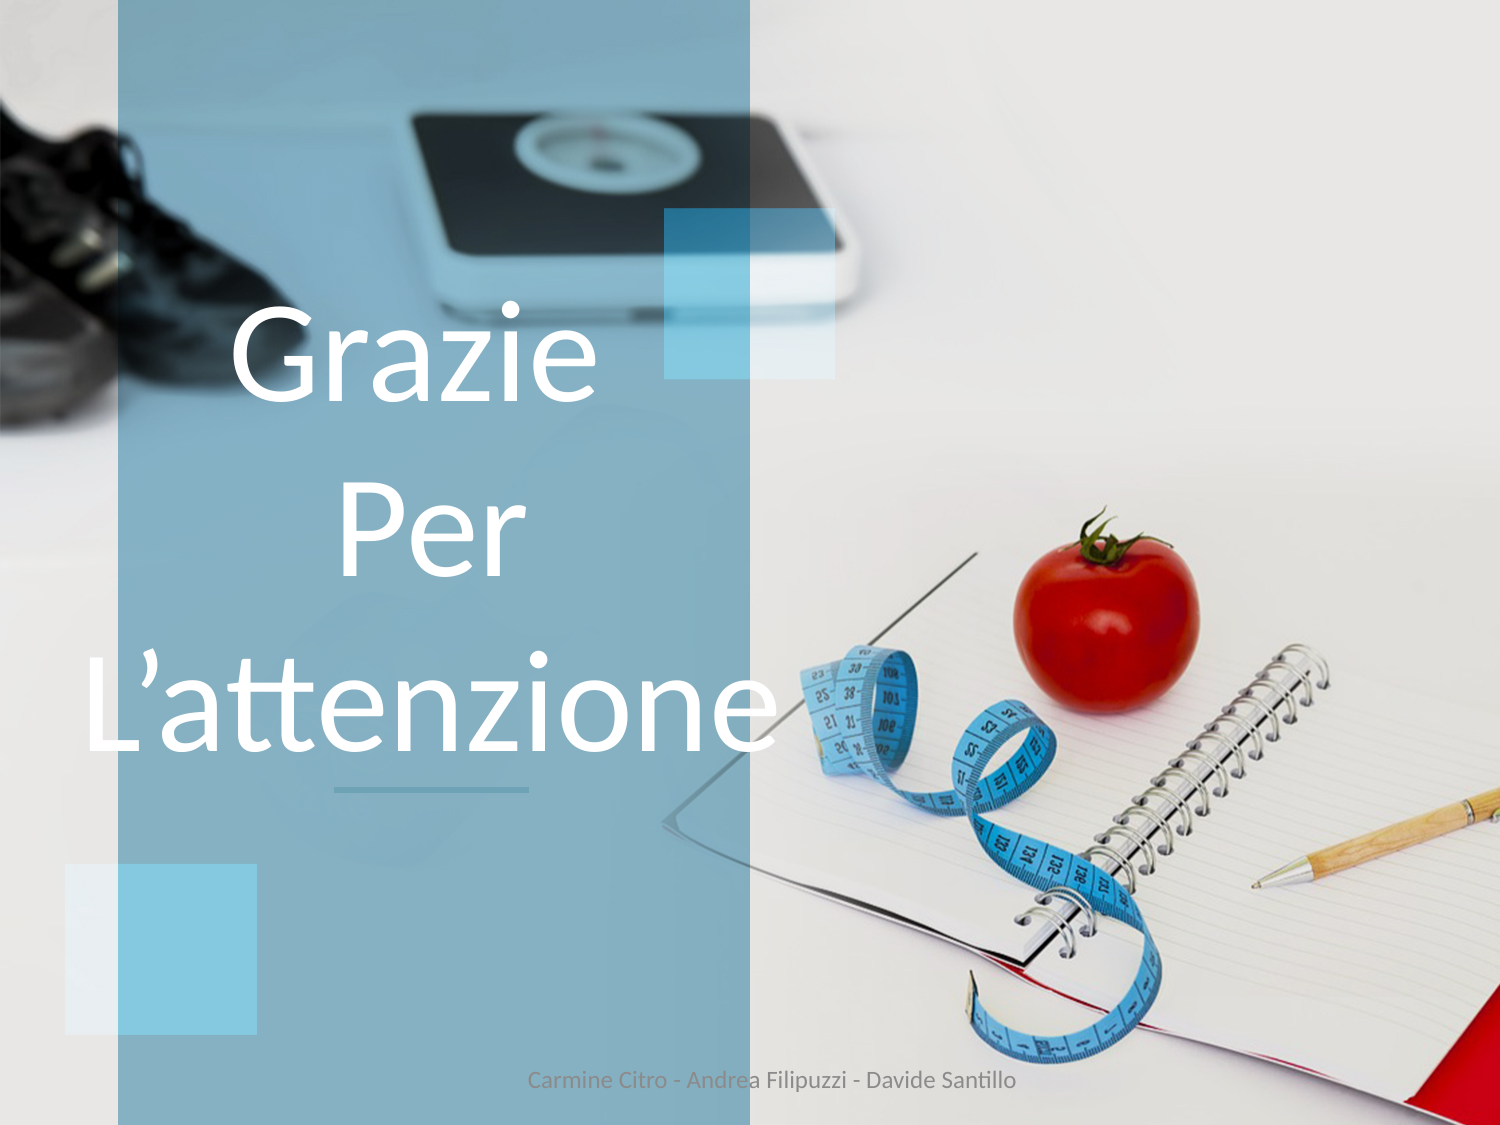

# Grazie Per L’attenzione
Carmine Citro - Andrea Filipuzzi - Davide Santillo